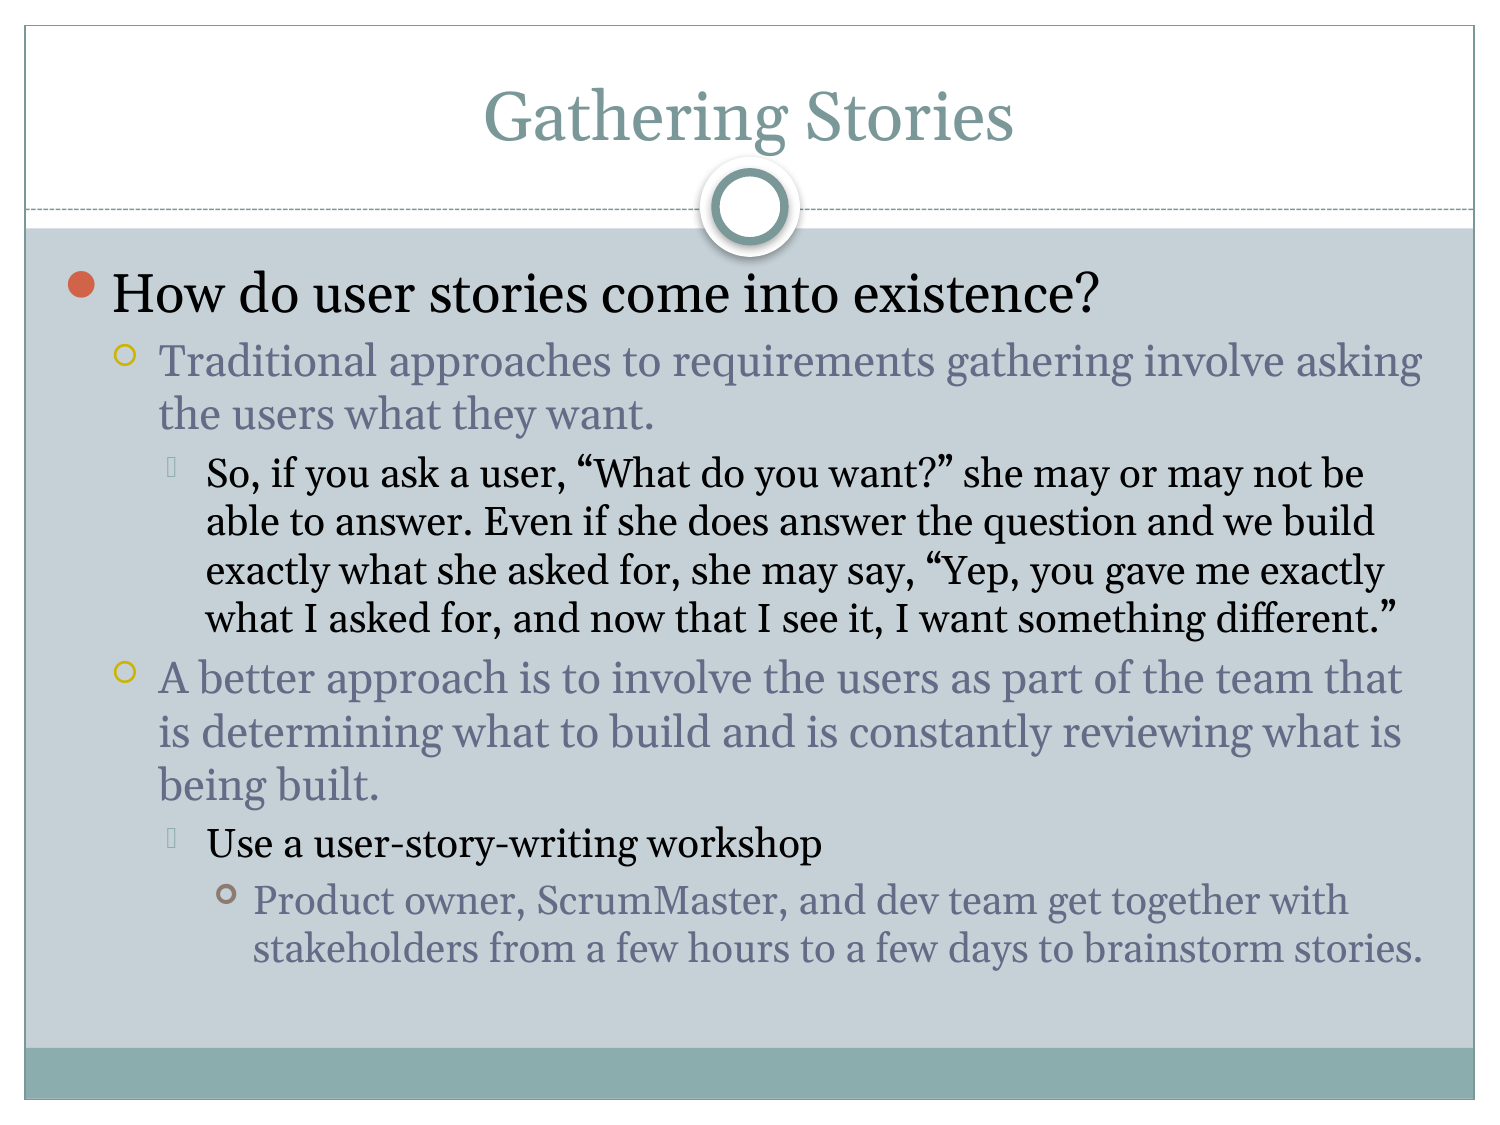

# Gathering Stories
How do user stories come into existence?
Traditional approaches to requirements gathering involve asking the users what they want.
So, if you ask a user, “What do you want?” she may or may not be able to answer. Even if she does answer the question and we build exactly what she asked for, she may say, “Yep, you gave me exactly what I asked for, and now that I see it, I want something different.”
A better approach is to involve the users as part of the team that is determining what to build and is constantly reviewing what is being built.
Use a user-story-writing workshop
Product owner, ScrumMaster, and dev team get together with stakeholders from a few hours to a few days to brainstorm stories.